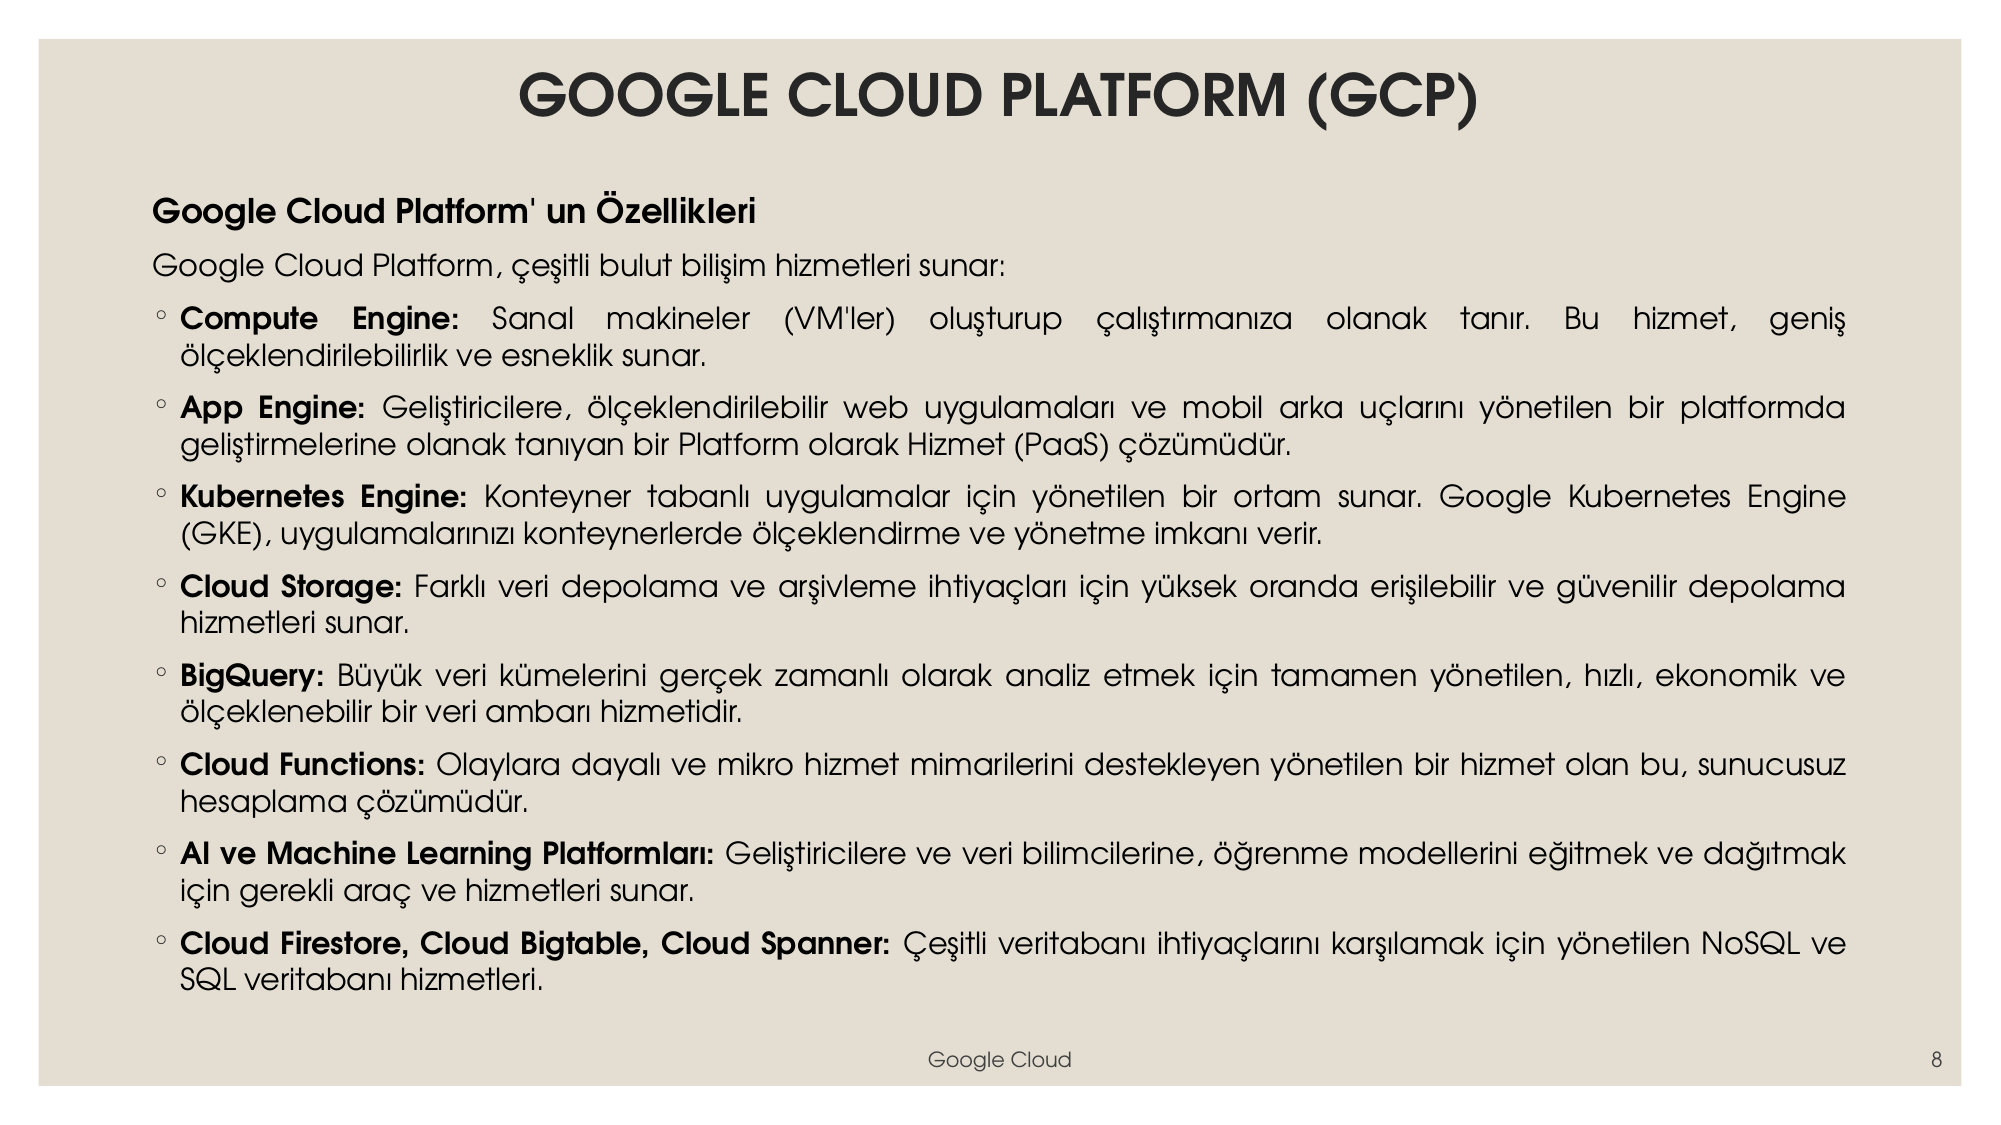

# GOOGLE CLOUD PLATFORM (GCP)
Google Cloud Platform' un Özellikleri
Google Cloud Platform, çeşitli bulut bilişim hizmetleri sunar:
Compute Engine: Sanal makineler (VM'ler) oluşturup çalıştırmanıza olanak tanır. Bu hizmet, geniş ölçeklendirilebilirlik ve esneklik sunar.
App Engine: Geliştiricilere, ölçeklendirilebilir web uygulamaları ve mobil arka uçlarını yönetilen bir platformda geliştirmelerine olanak tanıyan bir Platform olarak Hizmet (PaaS) çözümüdür.
Kubernetes Engine: Konteyner tabanlı uygulamalar için yönetilen bir ortam sunar. Google Kubernetes Engine (GKE), uygulamalarınızı konteynerlerde ölçeklendirme ve yönetme imkanı verir.
Cloud Storage: Farklı veri depolama ve arşivleme ihtiyaçları için yüksek oranda erişilebilir ve güvenilir depolama hizmetleri sunar.
BigQuery: Büyük veri kümelerini gerçek zamanlı olarak analiz etmek için tamamen yönetilen, hızlı, ekonomik ve ölçeklenebilir bir veri ambarı hizmetidir.
Cloud Functions: Olaylara dayalı ve mikro hizmet mimarilerini destekleyen yönetilen bir hizmet olan bu, sunucusuz hesaplama çözümüdür.
AI ve Machine Learning Platformları: Geliştiricilere ve veri bilimcilerine, öğrenme modellerini eğitmek ve dağıtmak için gerekli araç ve hizmetleri sunar.
Cloud Firestore, Cloud Bigtable, Cloud Spanner: Çeşitli veritabanı ihtiyaçlarını karşılamak için yönetilen NoSQL ve SQL veritabanı hizmetleri.
Google Cloud
8